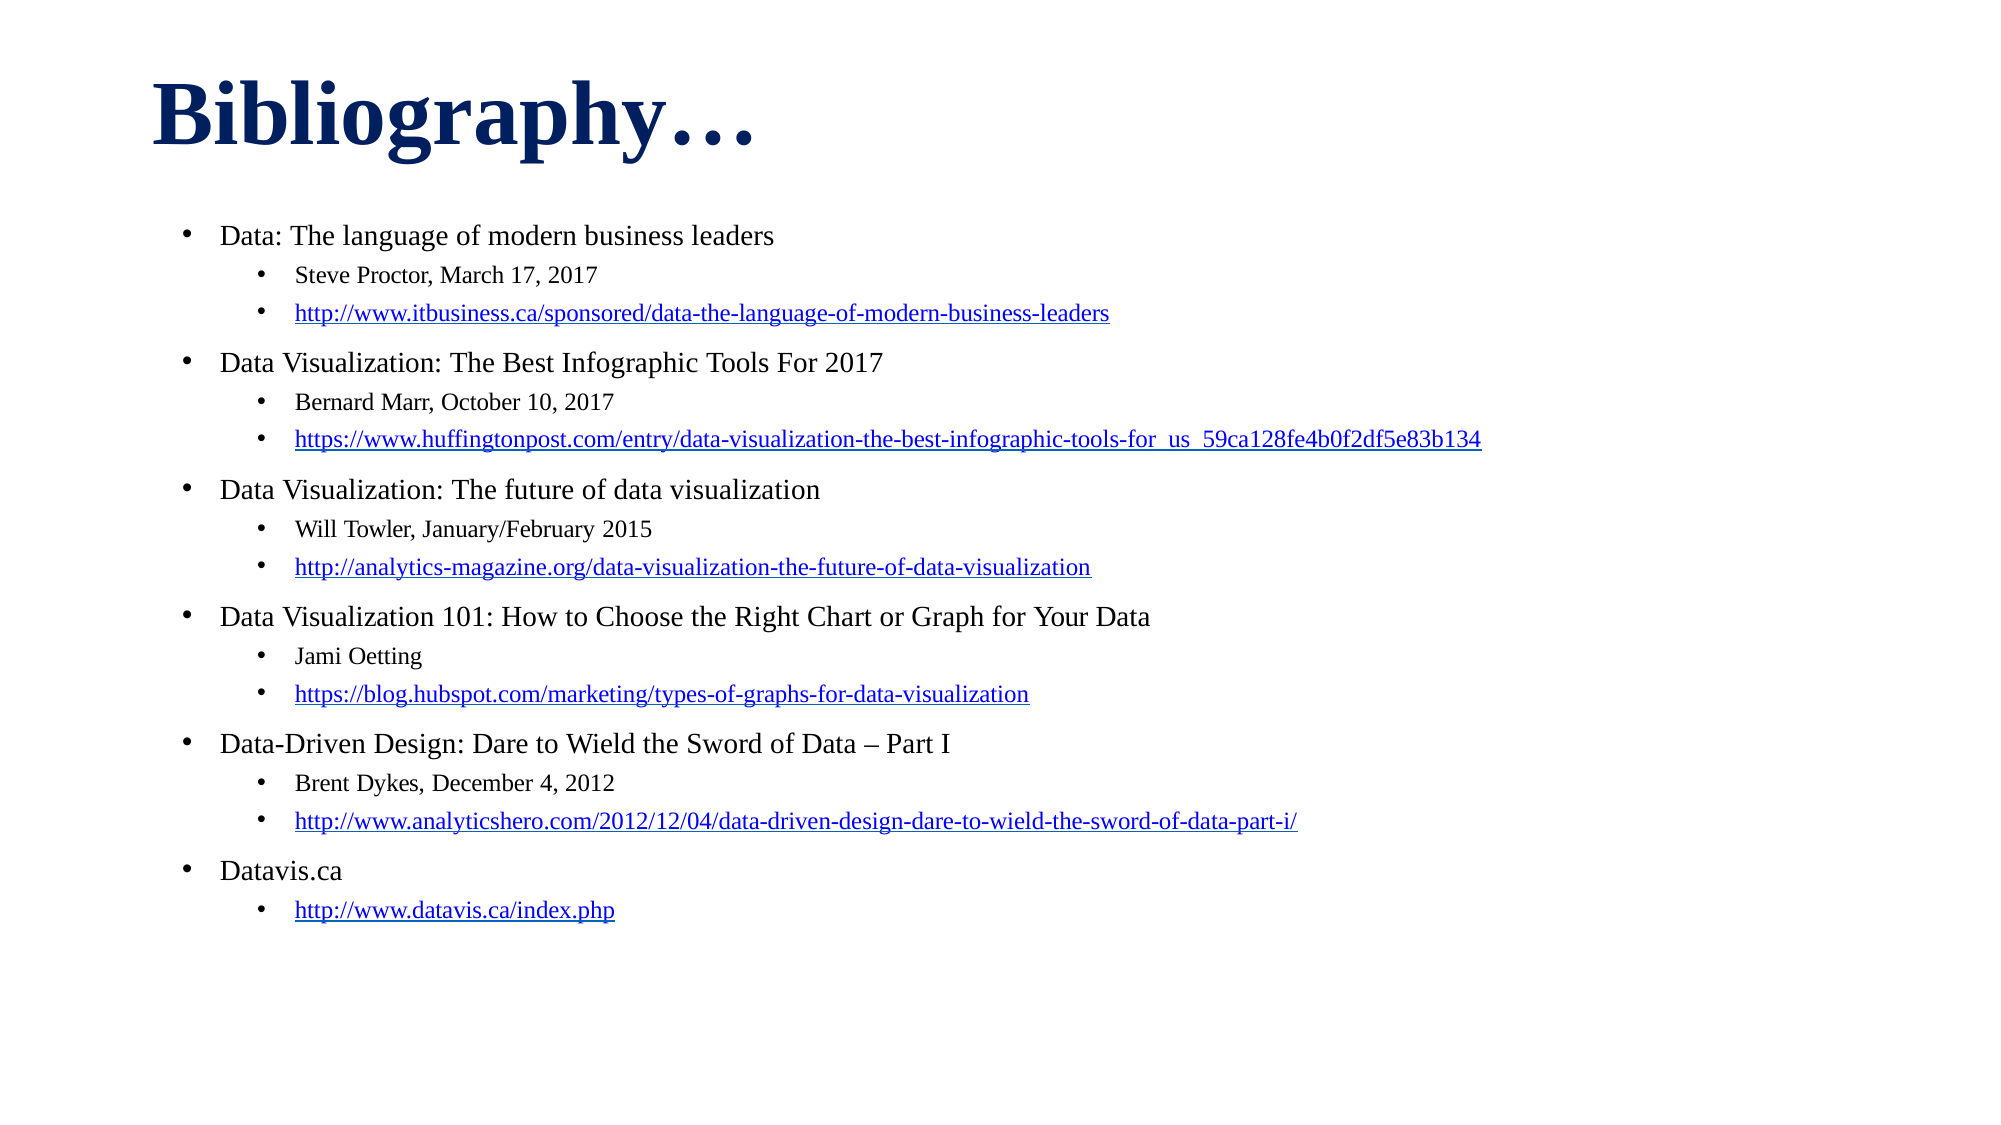

# Bibliography…
Data: The language of modern business leaders
Steve Proctor, March 17, 2017
http://www.itbusiness.ca/sponsored/data-the-language-of-modern-business-leaders
Data Visualization: The Best Infographic Tools For 2017
Bernard Marr, October 10, 2017
https://www.huffingtonpost.com/entry/data-visualization-the-best-infographic-tools-for_us_59ca128fe4b0f2df5e83b134
Data Visualization: The future of data visualization
Will Towler, January/February 2015
http://analytics-magazine.org/data-visualization-the-future-of-data-visualization
Data Visualization 101: How to Choose the Right Chart or Graph for Your Data
Jami Oetting
https://blog.hubspot.com/marketing/types-of-graphs-for-data-visualization
Data-Driven Design: Dare to Wield the Sword of Data – Part I
Brent Dykes, December 4, 2012
http://www.analyticshero.com/2012/12/04/data-driven-design-dare-to-wield-the-sword-of-data-part-i/
Datavis.ca
http://www.datavis.ca/index.php